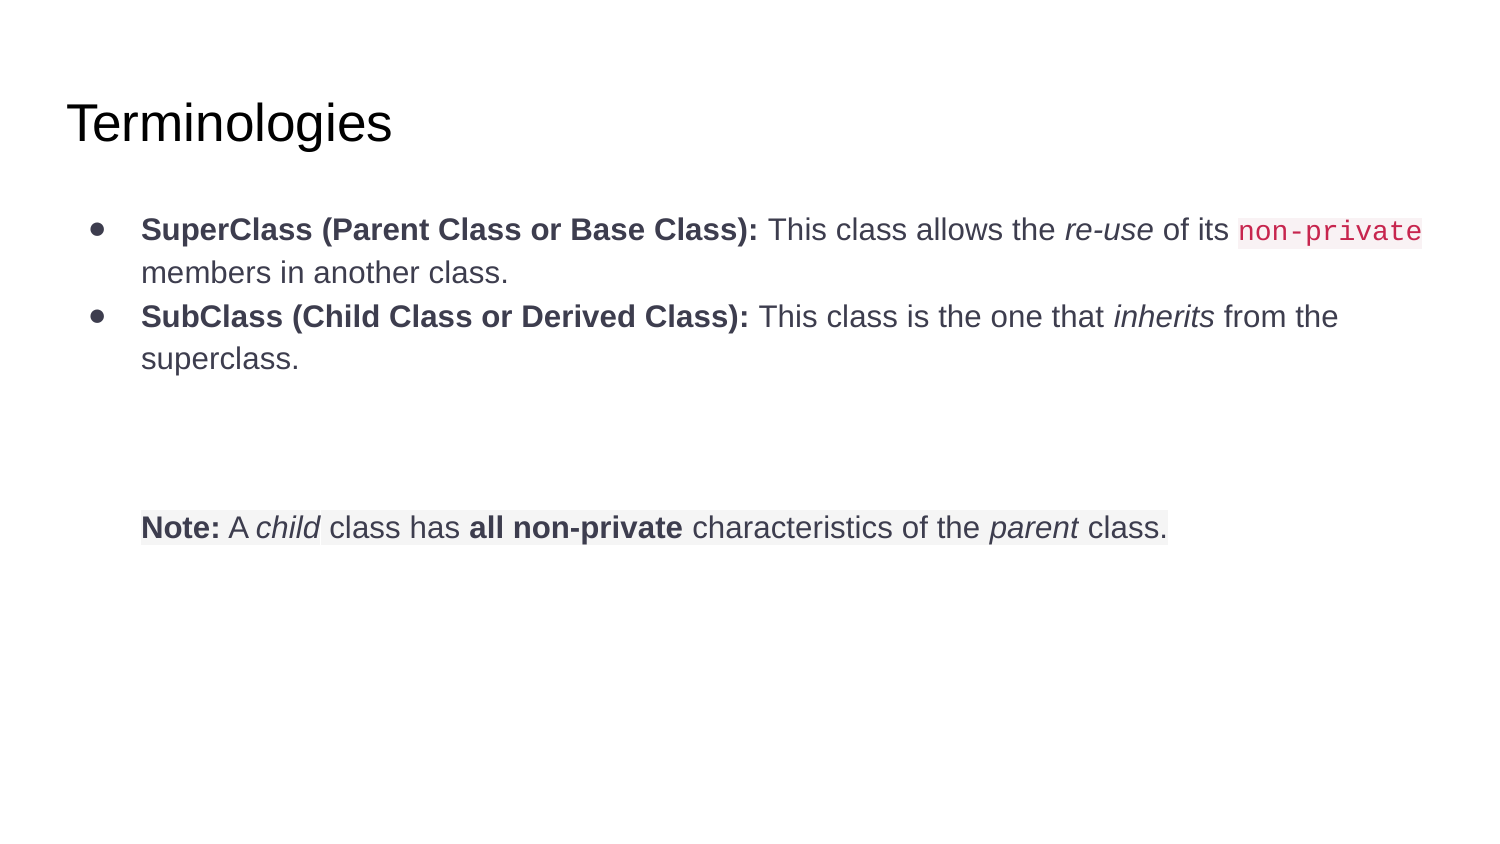

# Terminologies
SuperClass (Parent Class or Base Class): This class allows the re-use of its non-private members in another class.
SubClass (Child Class or Derived Class): This class is the one that inherits from the superclass.

Note: A child class has all non-private characteristics of the parent class.